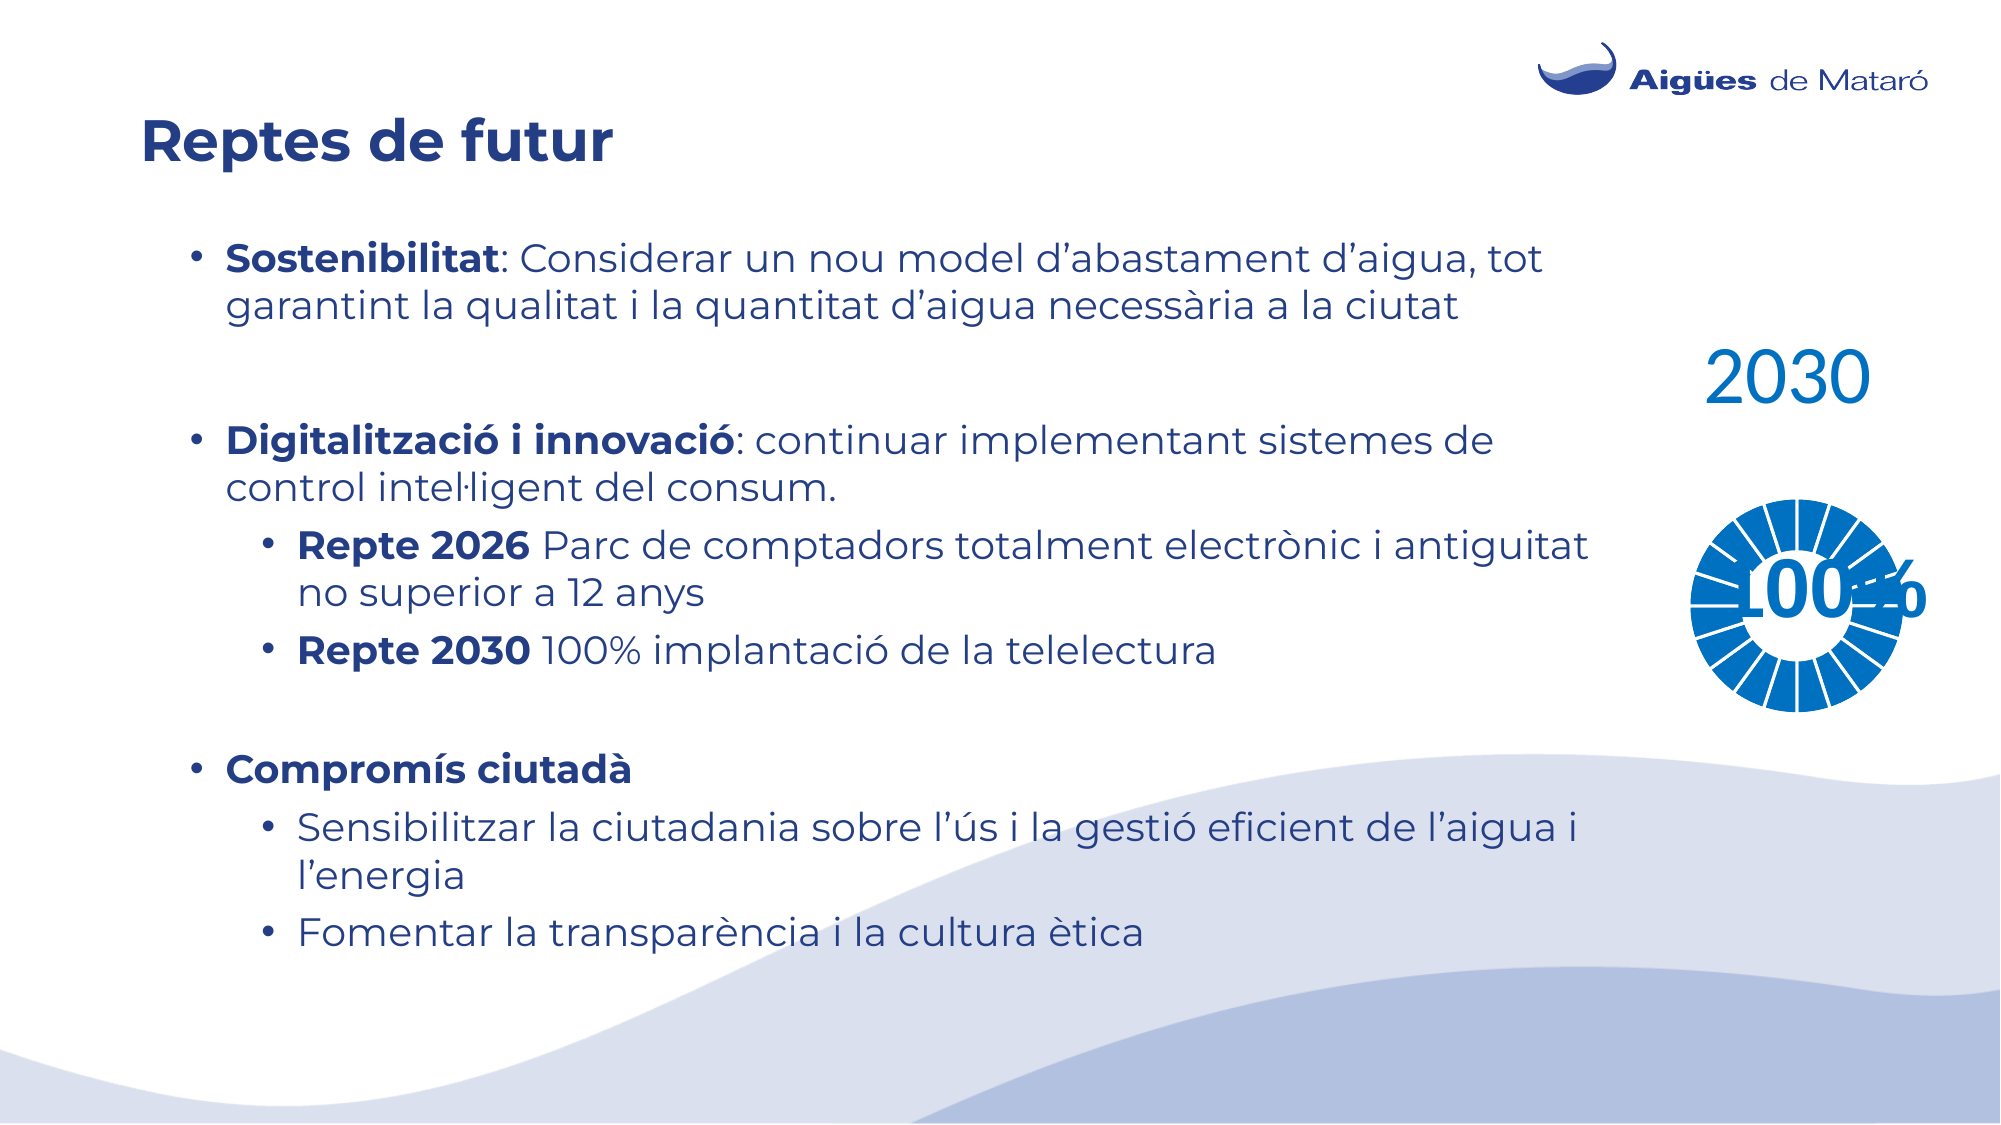

# Reptes de futur
Sostenibilitat: Considerar un nou model d’abastament d’aigua, tot garantint la qualitat i la quantitat d’aigua necessària a la ciutat

Digitalització i innovació: continuar implementant sistemes de control intel·ligent del consum.
Repte 2026 Parc de comptadors totalment electrònic i antiguitat no superior a 12 anys
Repte 2030 100% implantació de la telelectura

Compromís ciutadà
Sensibilitzar la ciutadania sobre l’ús i la gestió eficient de l’aigua i l’energia
Fomentar la transparència i la cultura ètica

### Chart: 2030

| Category | 2022 | 2022 |
|---|---|---|